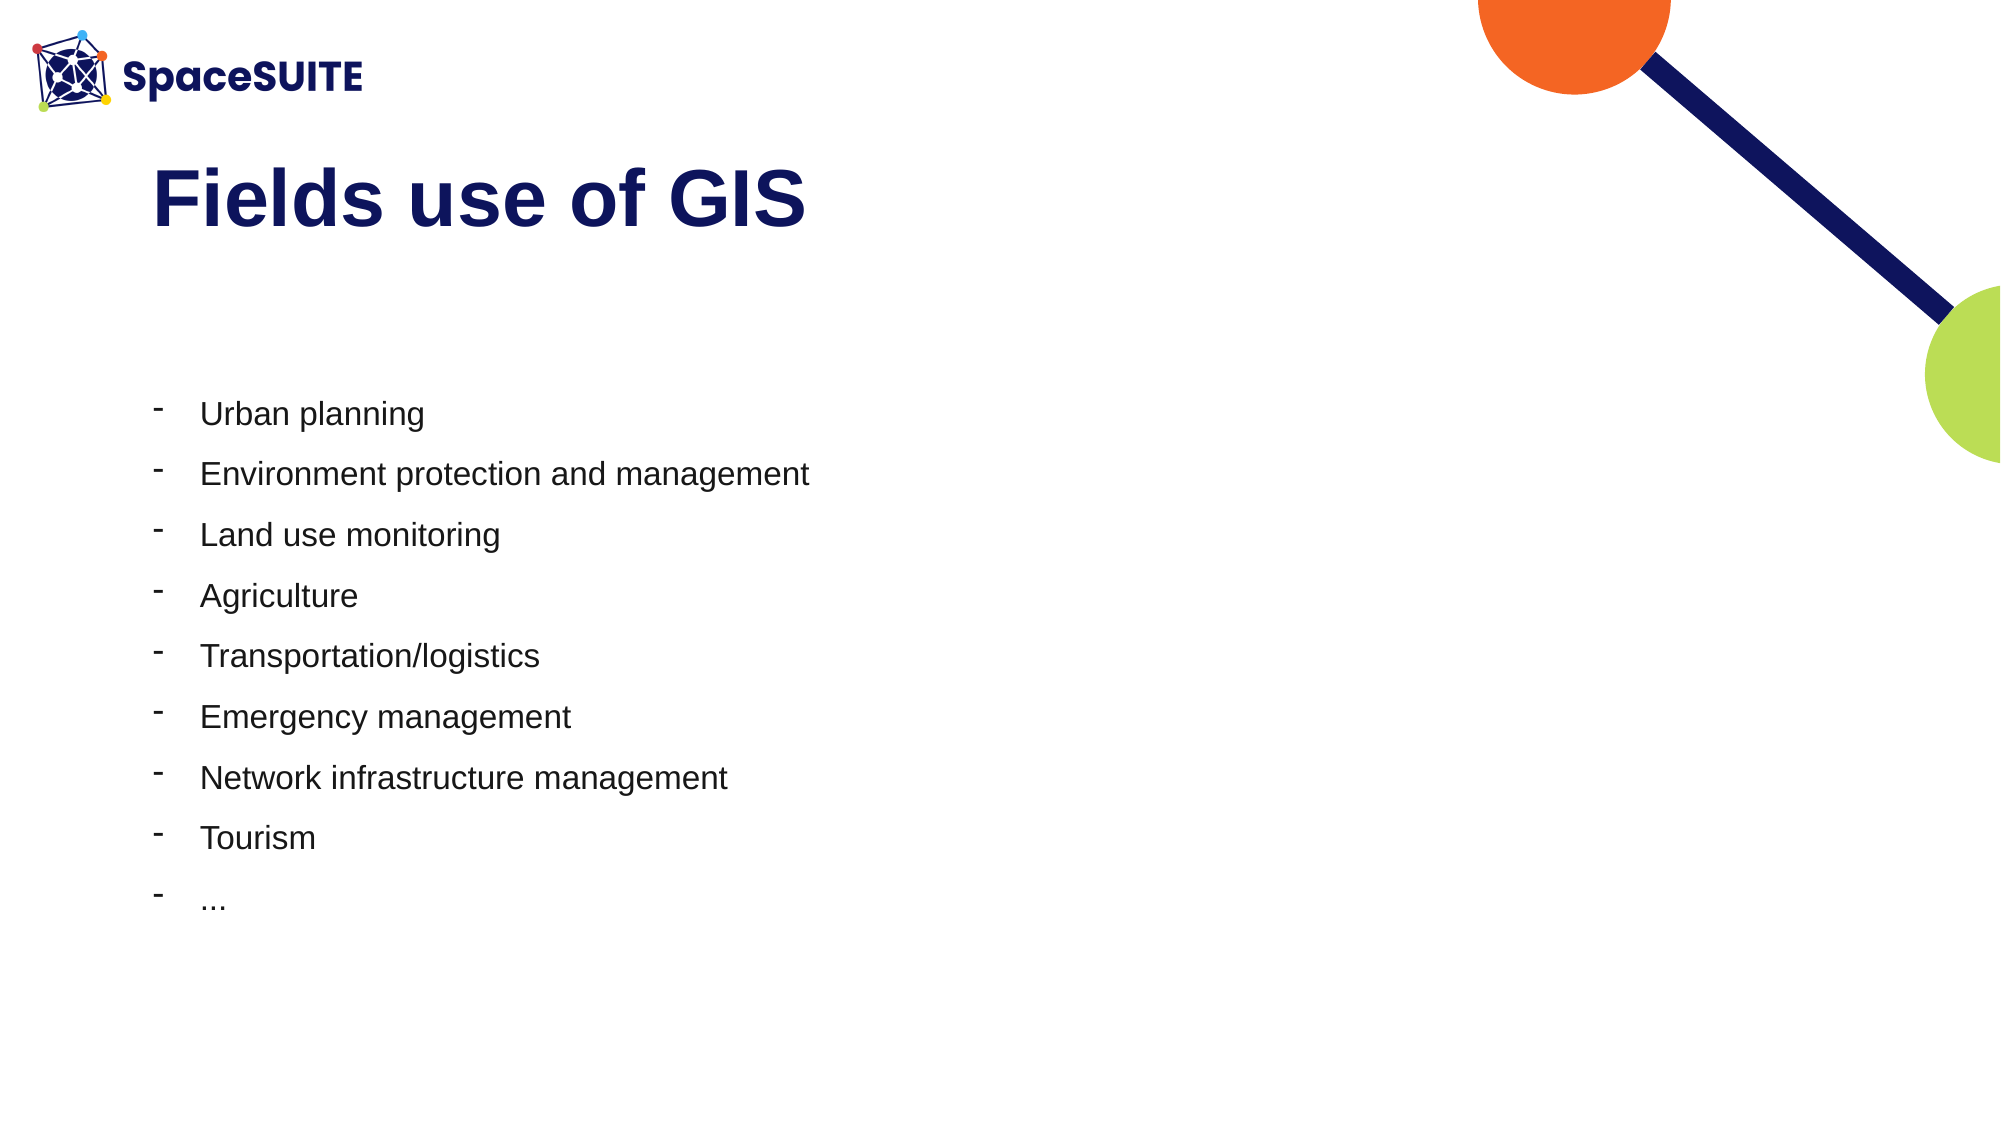

# Fields use of GIS

Urban planning
Environment protection and management
Land use monitoring
Agriculture
Transportation/logistics
Emergency management
Network infrastructure management
Tourism
...